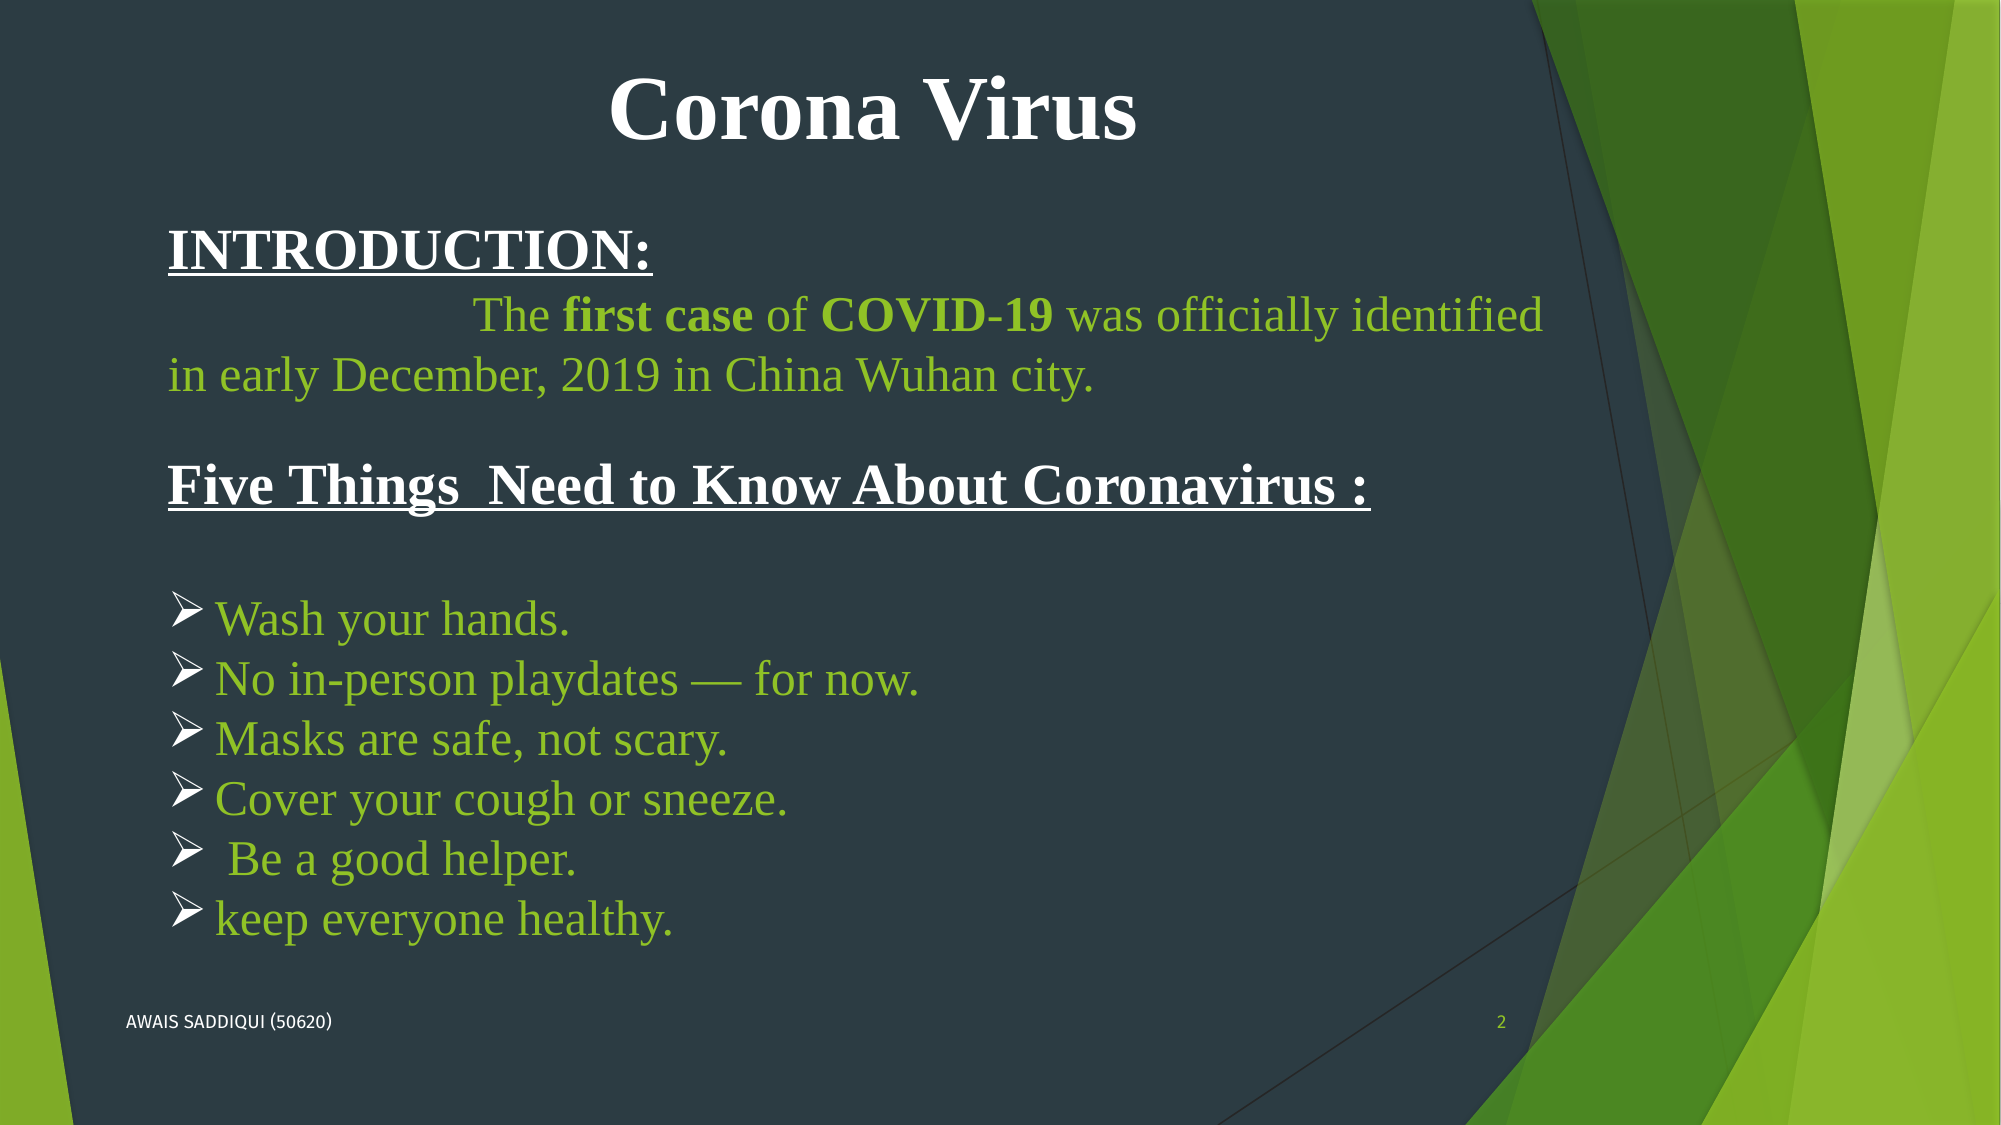

Corona Virus
INTRODUCTION:
                       The first case of COVID-19 was officially identified in early December, 2019 in China Wuhan city.

Five Things  Need to Know About Coronavirus :

Wash your hands.
No in-person playdates — for now.
Masks are safe, not scary.
Cover your cough or sneeze.
 Be a good helper.
keep everyone healthy.

AWAIS SADDIQUI (50620)
2